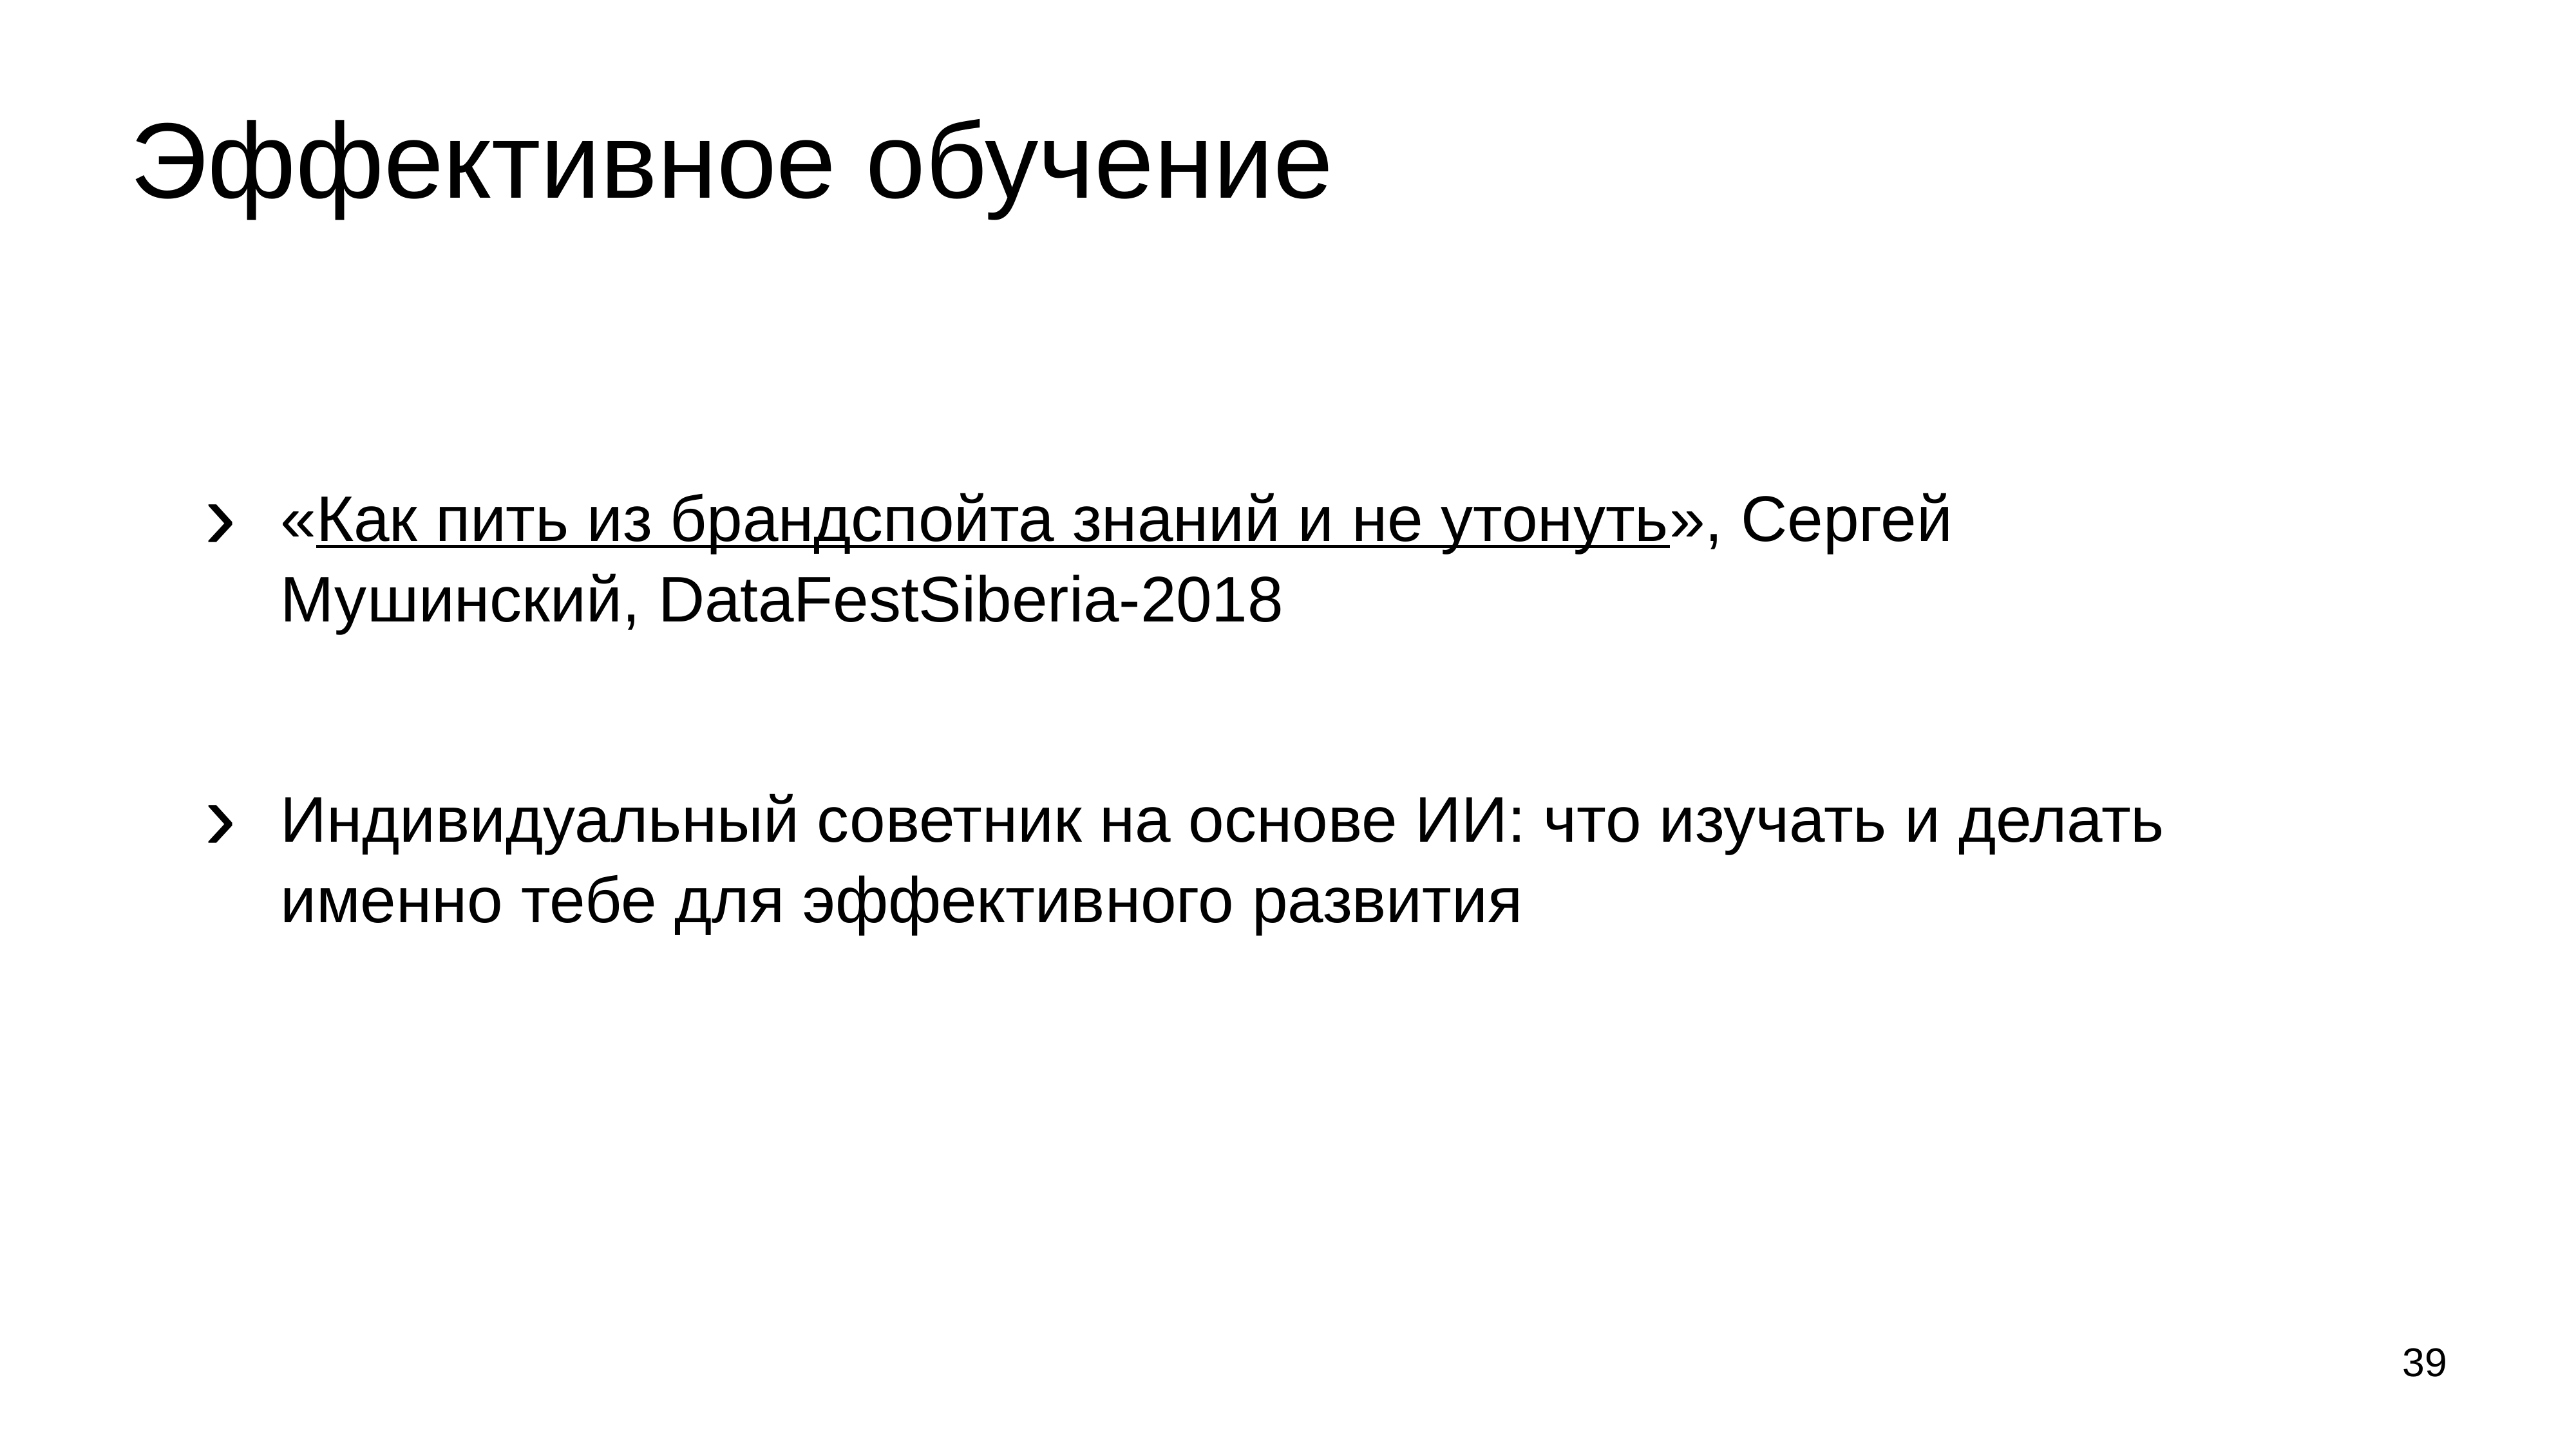

# Эффективное обучение
«Как пить из брандспойта знаний и не утонуть», Сергей Мушинский, DataFestSiberia-2018

Индивидуальный советник на основе ИИ: что изучать и делать именно тебе для эффективного развития

39